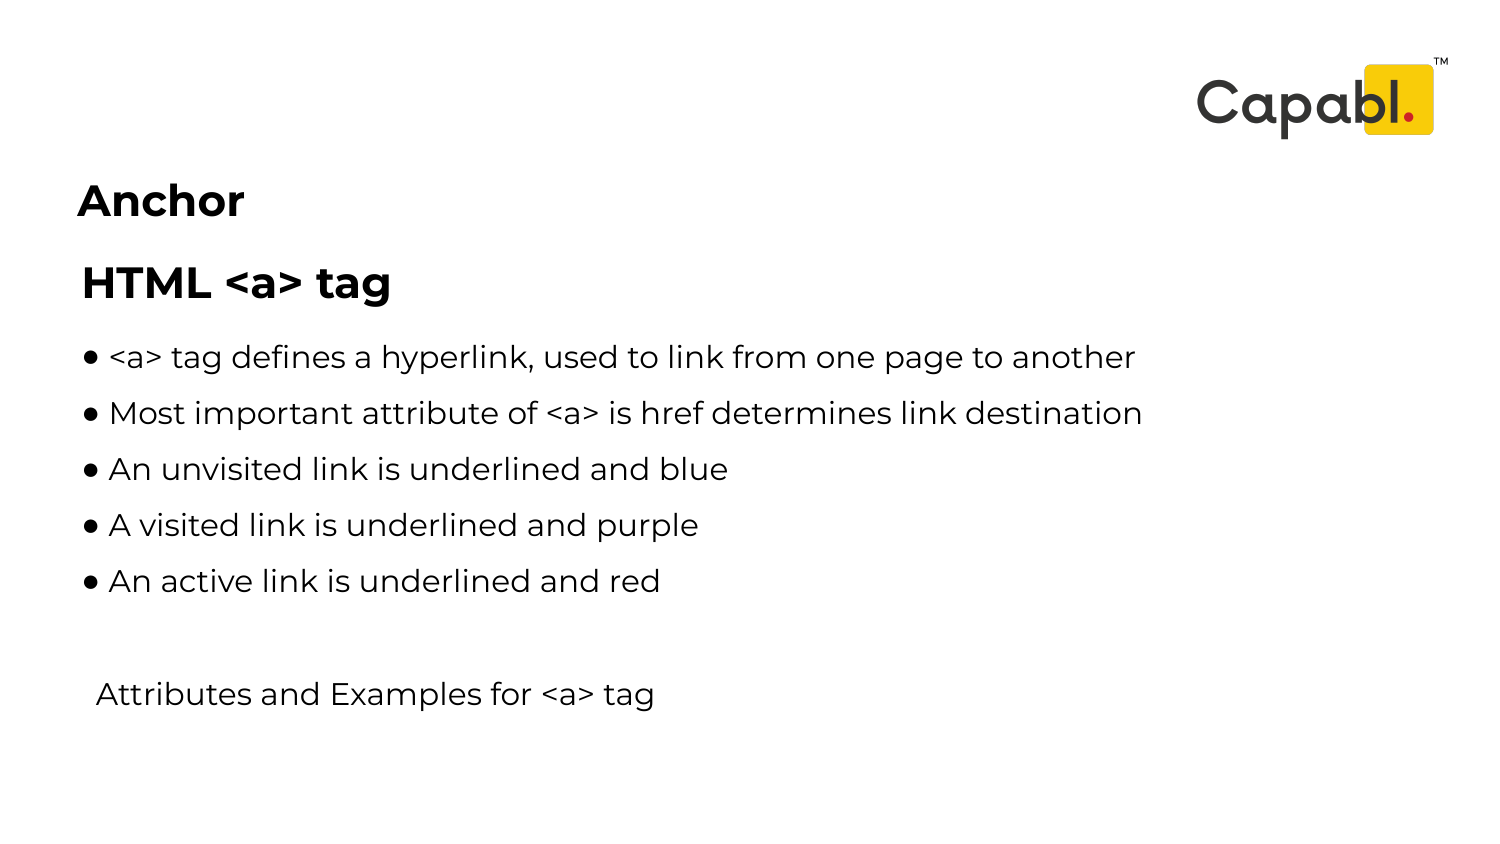

Anchor
#
HTML <a> tag
 <a> tag defines a hyperlink, used to link from one page to another
 Most important attribute of <a> is href determines link destination
 An unvisited link is underlined and blue
 A visited link is underlined and purple
 An active link is underlined and red
Attributes and Examples for <a> tag